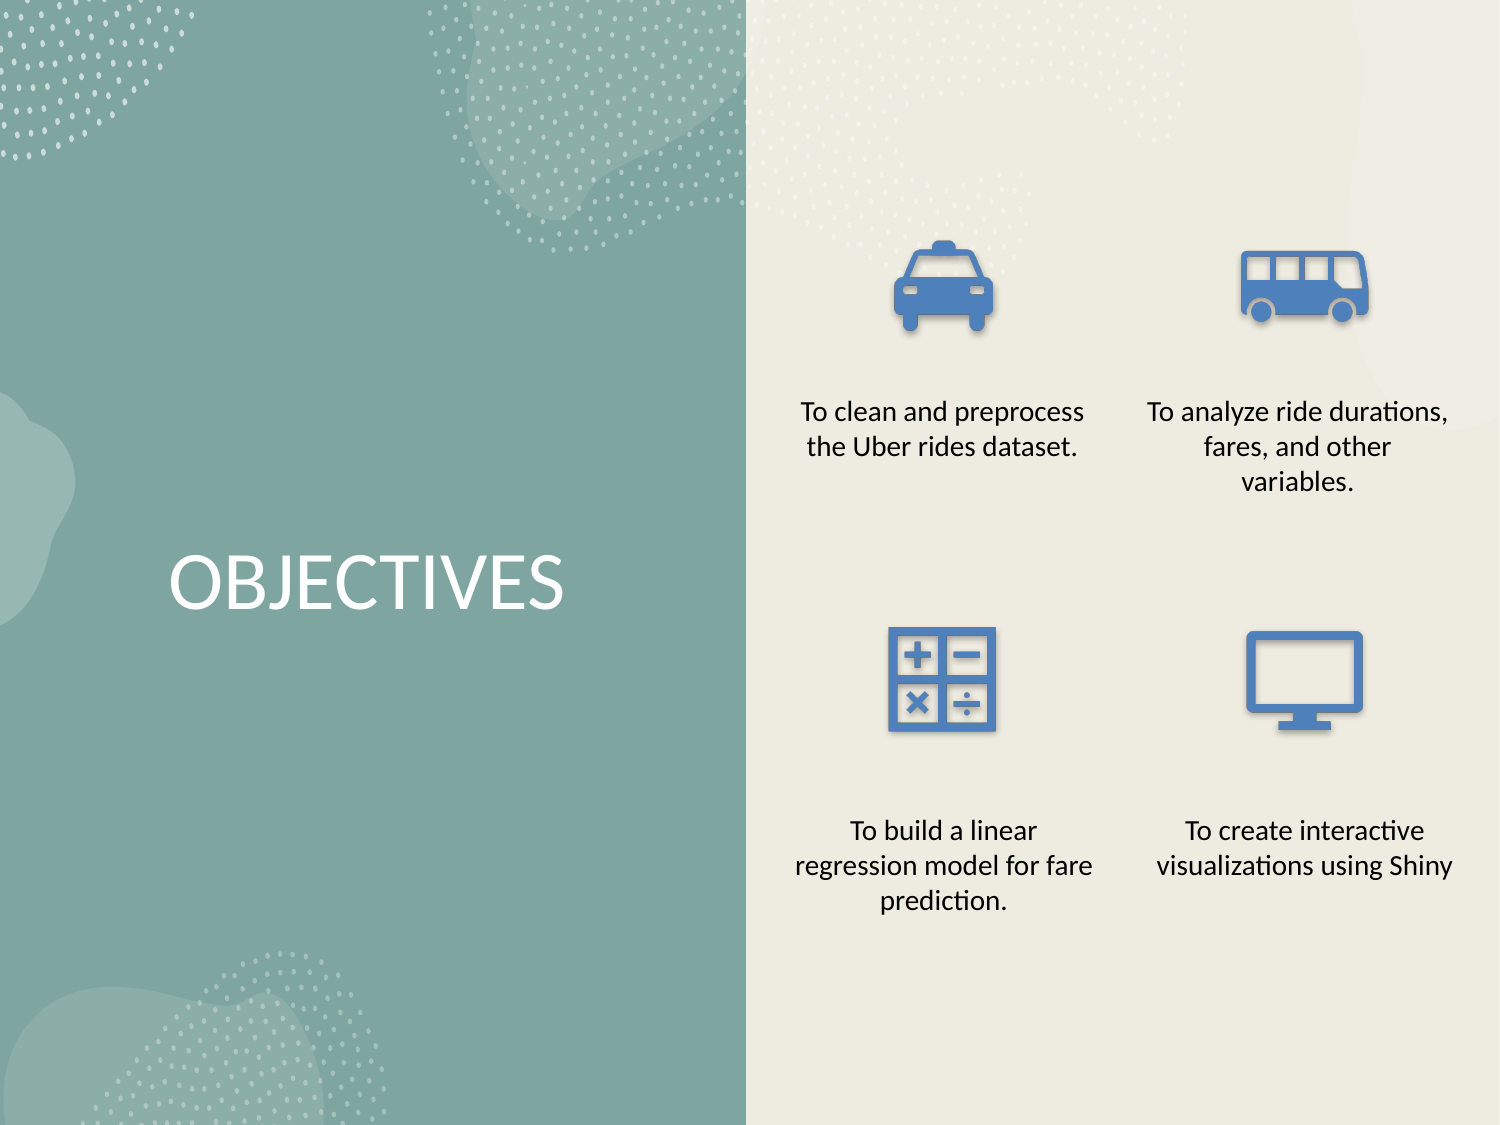

To clean and preprocess the Uber rides dataset.
To analyze ride durations, fares, and other variables.
To build a linear regression model for fare prediction.
To create interactive visualizations using Shiny
# OBJECTIVES